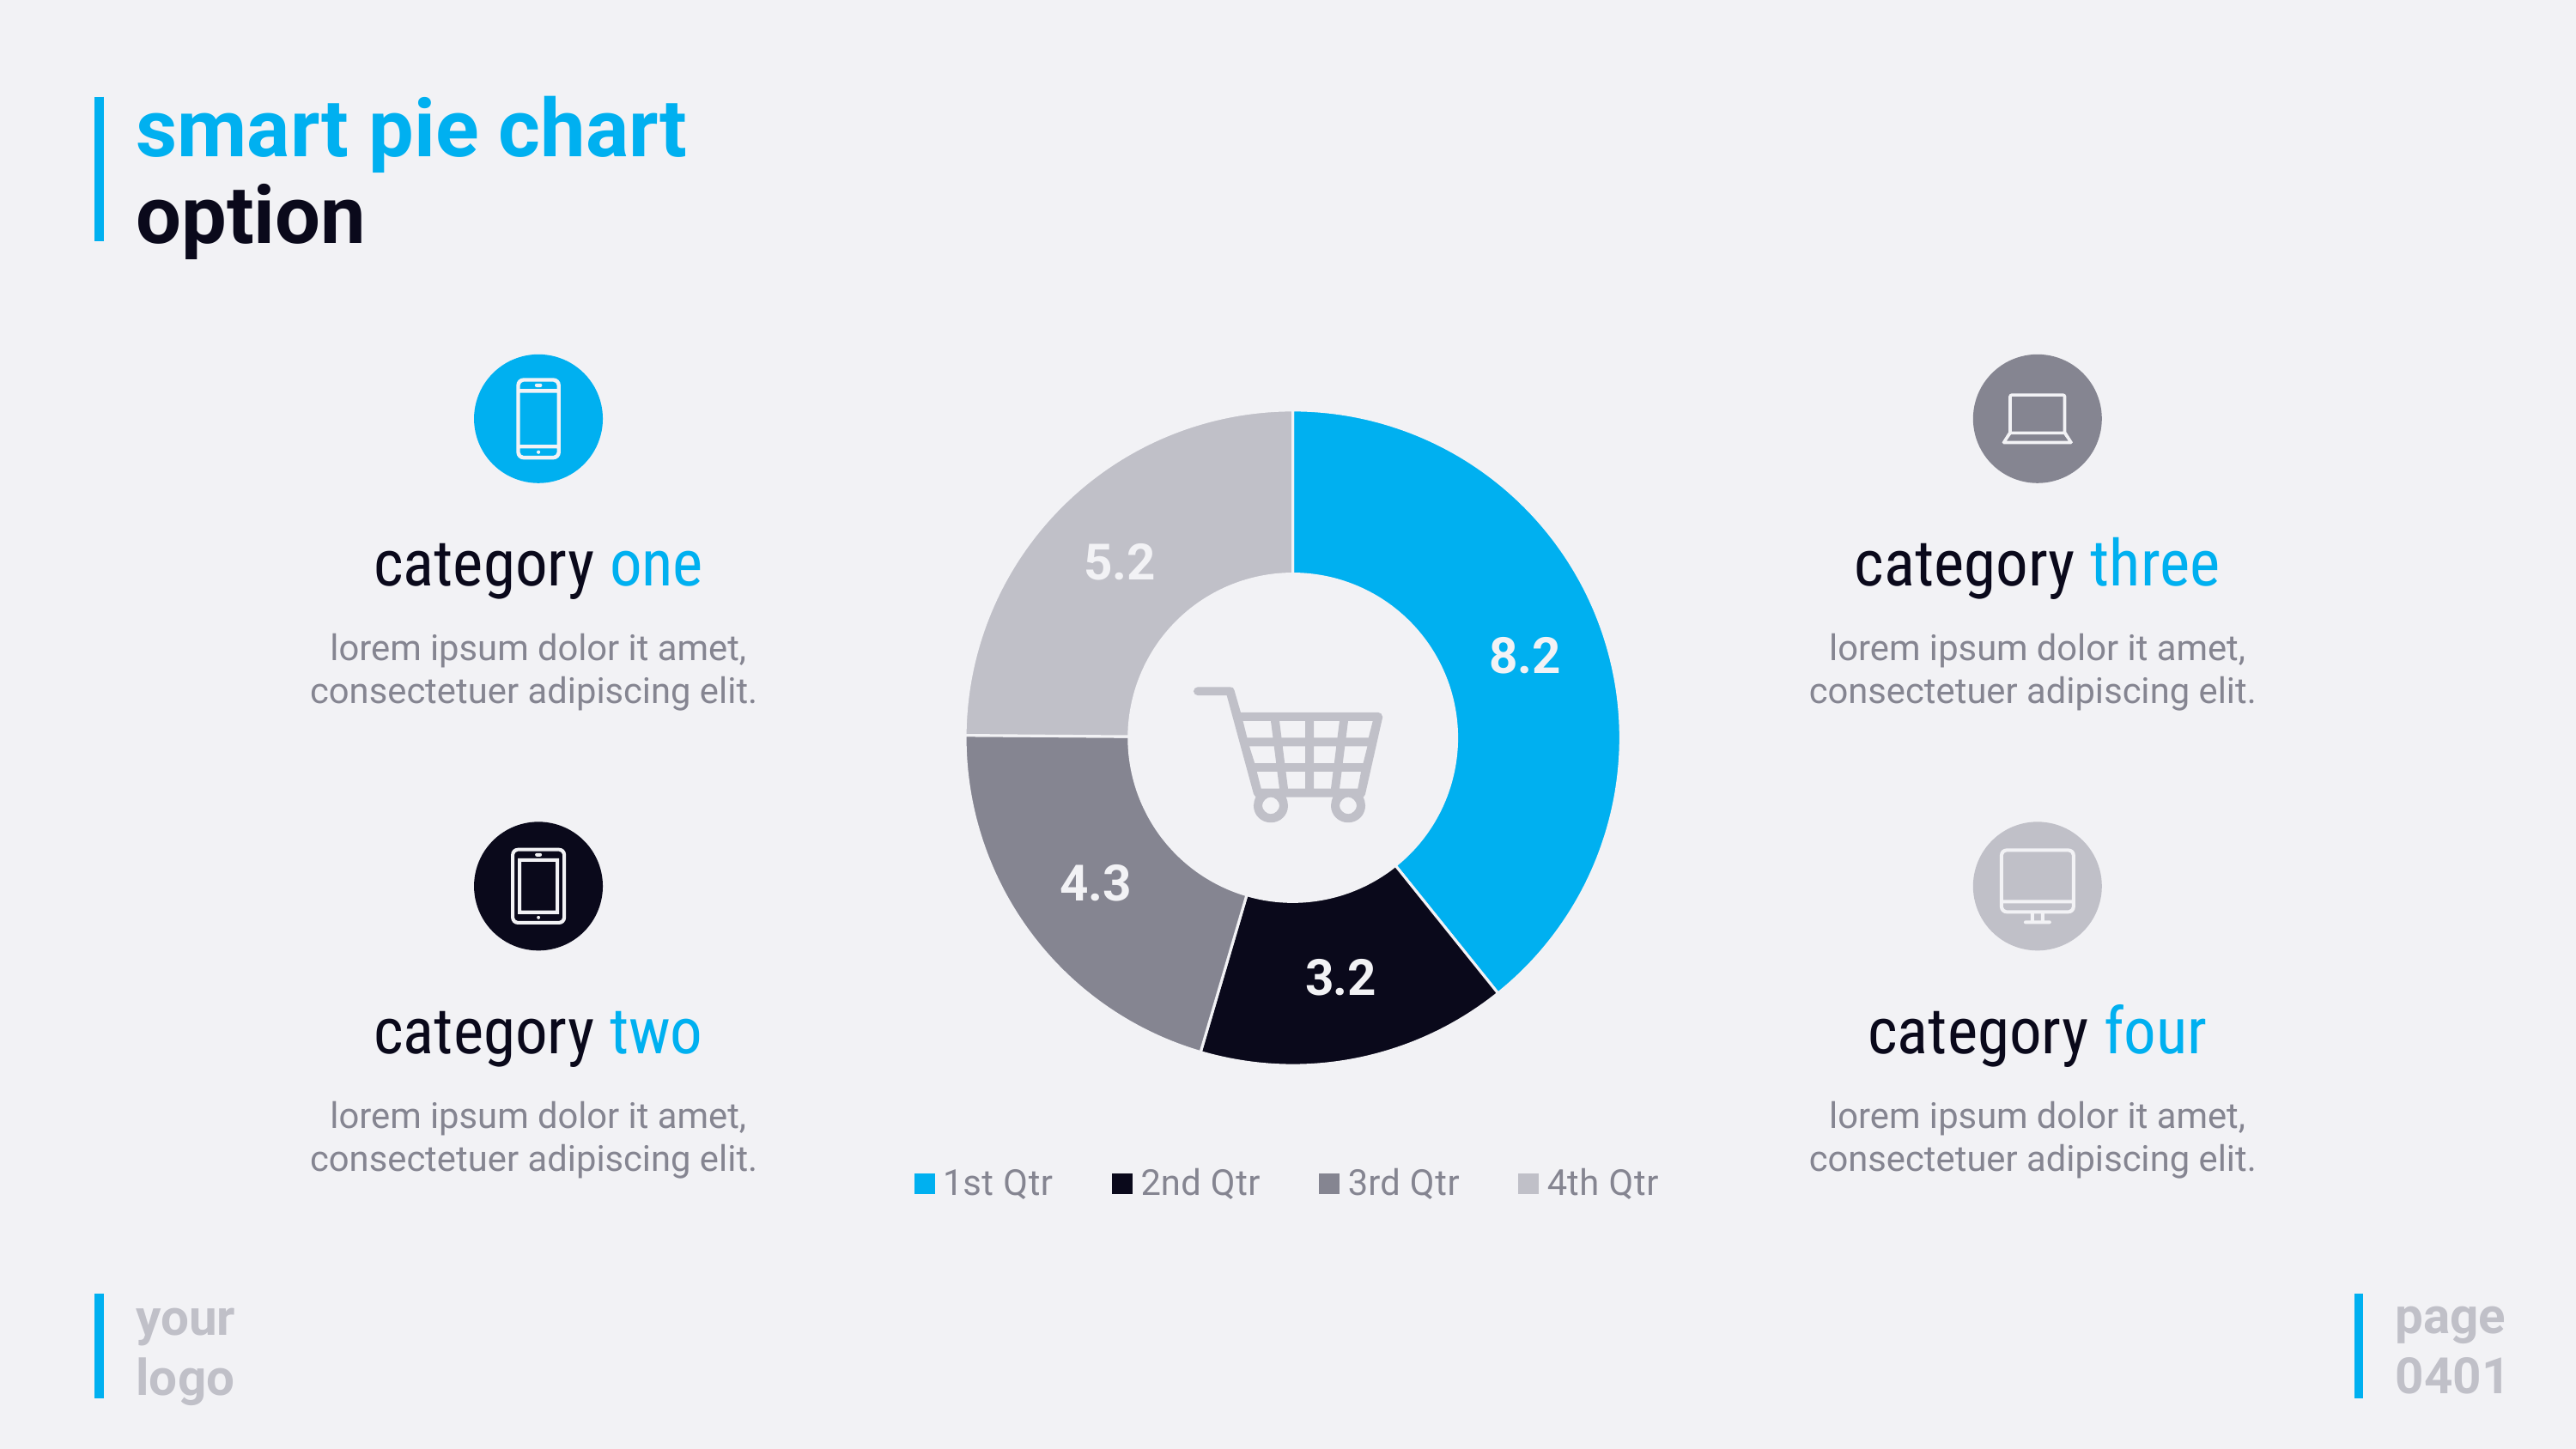

# smart pie chart option

### Chart

| Category | Sales |
|---|---|
| 1st Qtr | 8.2 |
| 2nd Qtr | 3.2 |
| 3rd Qtr | 4.3 |
| 4th Qtr | 5.2 |

category one
lorem ipsum dolor it amet, consectetuer adipiscing elit.

category three
lorem ipsum dolor it amet, consectetuer adipiscing elit.

category two
lorem ipsum dolor it amet, consectetuer adipiscing elit.

category four
lorem ipsum dolor it amet, consectetuer adipiscing elit.
page
0401